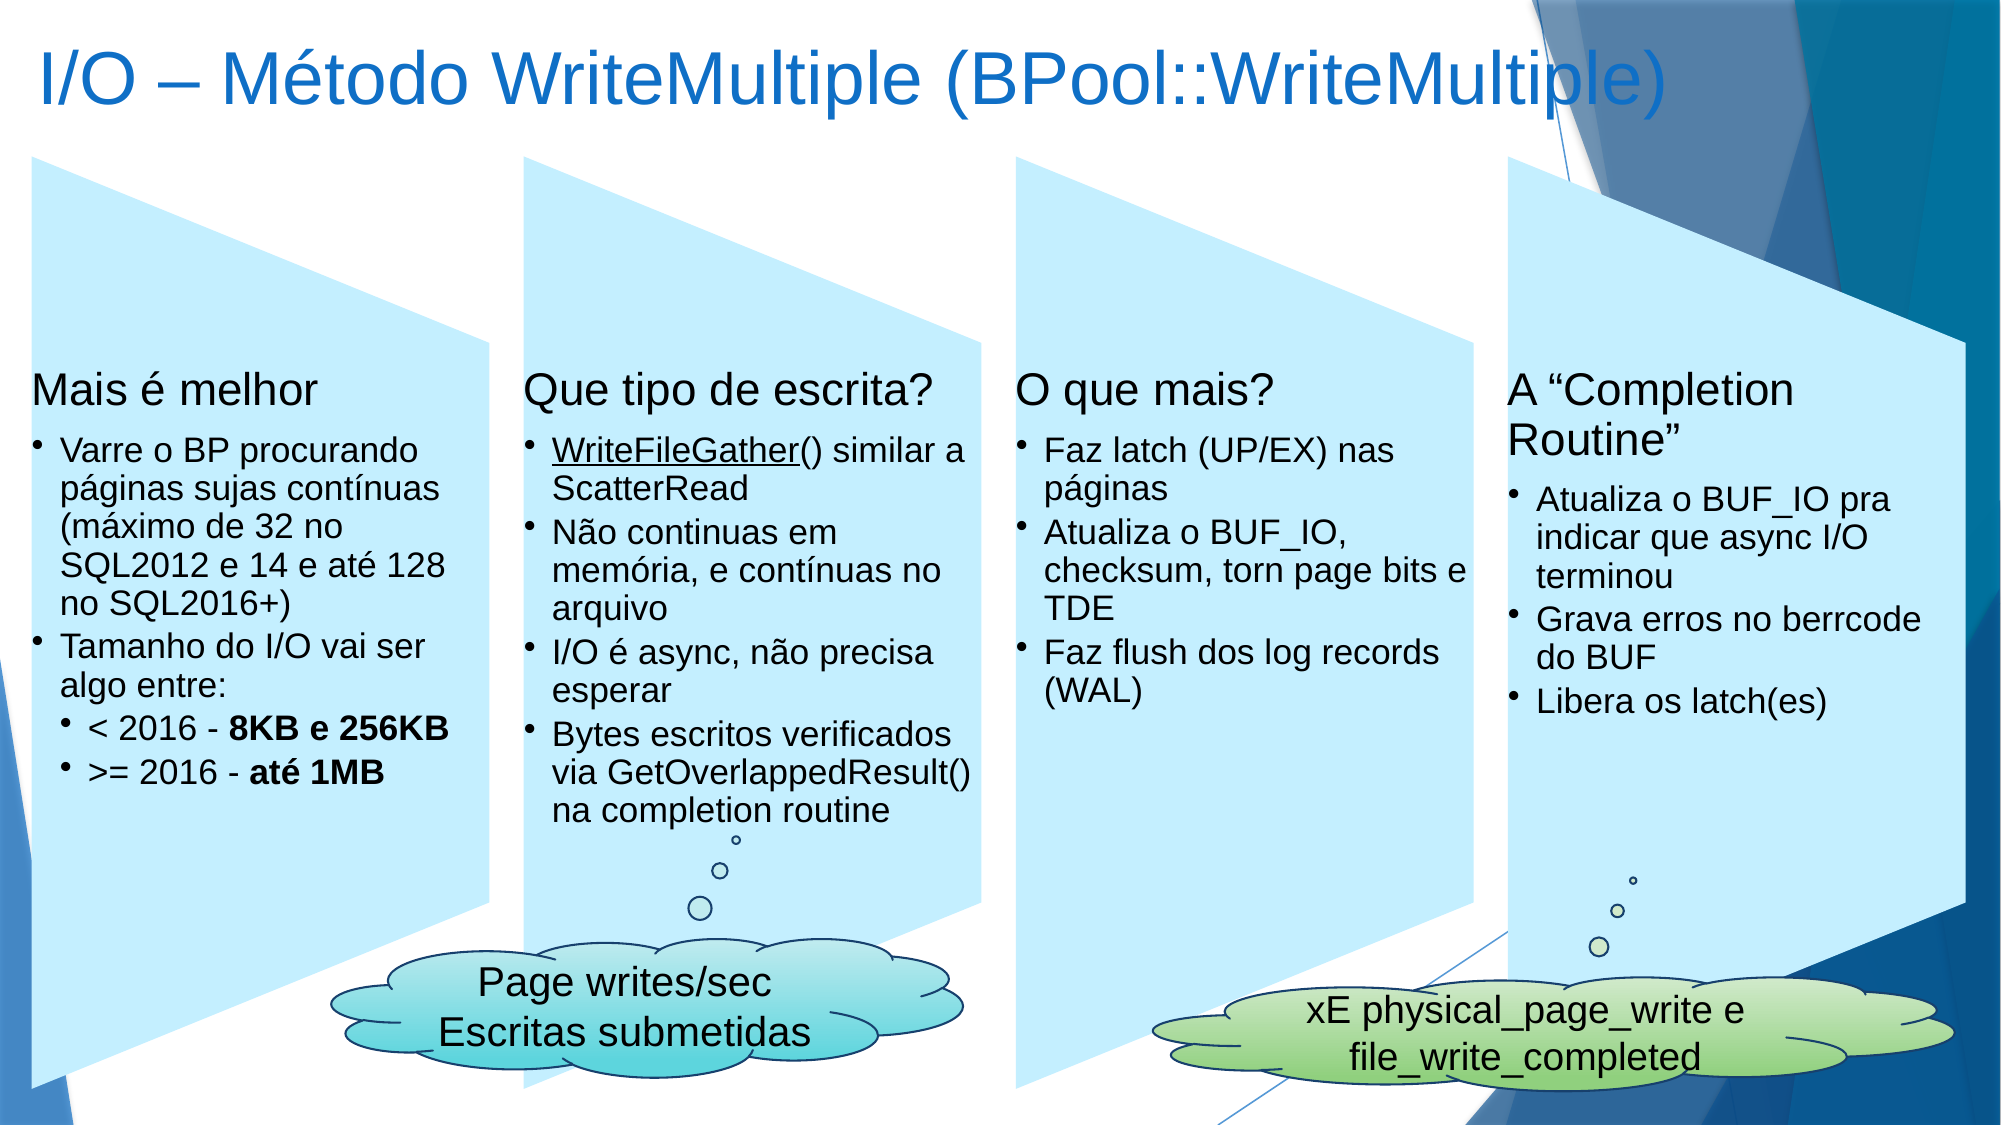

# I/O – Método WriteMultiple (BPool::WriteMultiple)
Mais é melhor
Varre o BP procurando páginas sujas contínuas (máximo de 32 no SQL2012 e 14 e até 128 no SQL2016+)
Tamanho do I/O vai ser algo entre:
< 2016 - 8KB e 256KB
>= 2016 - até 1MB
Que tipo de escrita?
WriteFileGather() similar a ScatterRead
Não continuas em memória, e contínuas no arquivo
I/O é async, não precisa esperar
Bytes escritos verificados via GetOverlappedResult() na completion routine
O que mais?
Faz latch (UP/EX) nas páginas
Atualiza o BUF_IO, checksum, torn page bits e TDE
Faz flush dos log records (WAL)
A “Completion Routine”
Atualiza o BUF_IO pra indicar que async I/O terminou
Grava erros no berrcode do BUF
Libera os latch(es)
Page writes/sec Escritas submetidas
xE physical_page_write e file_write_completed